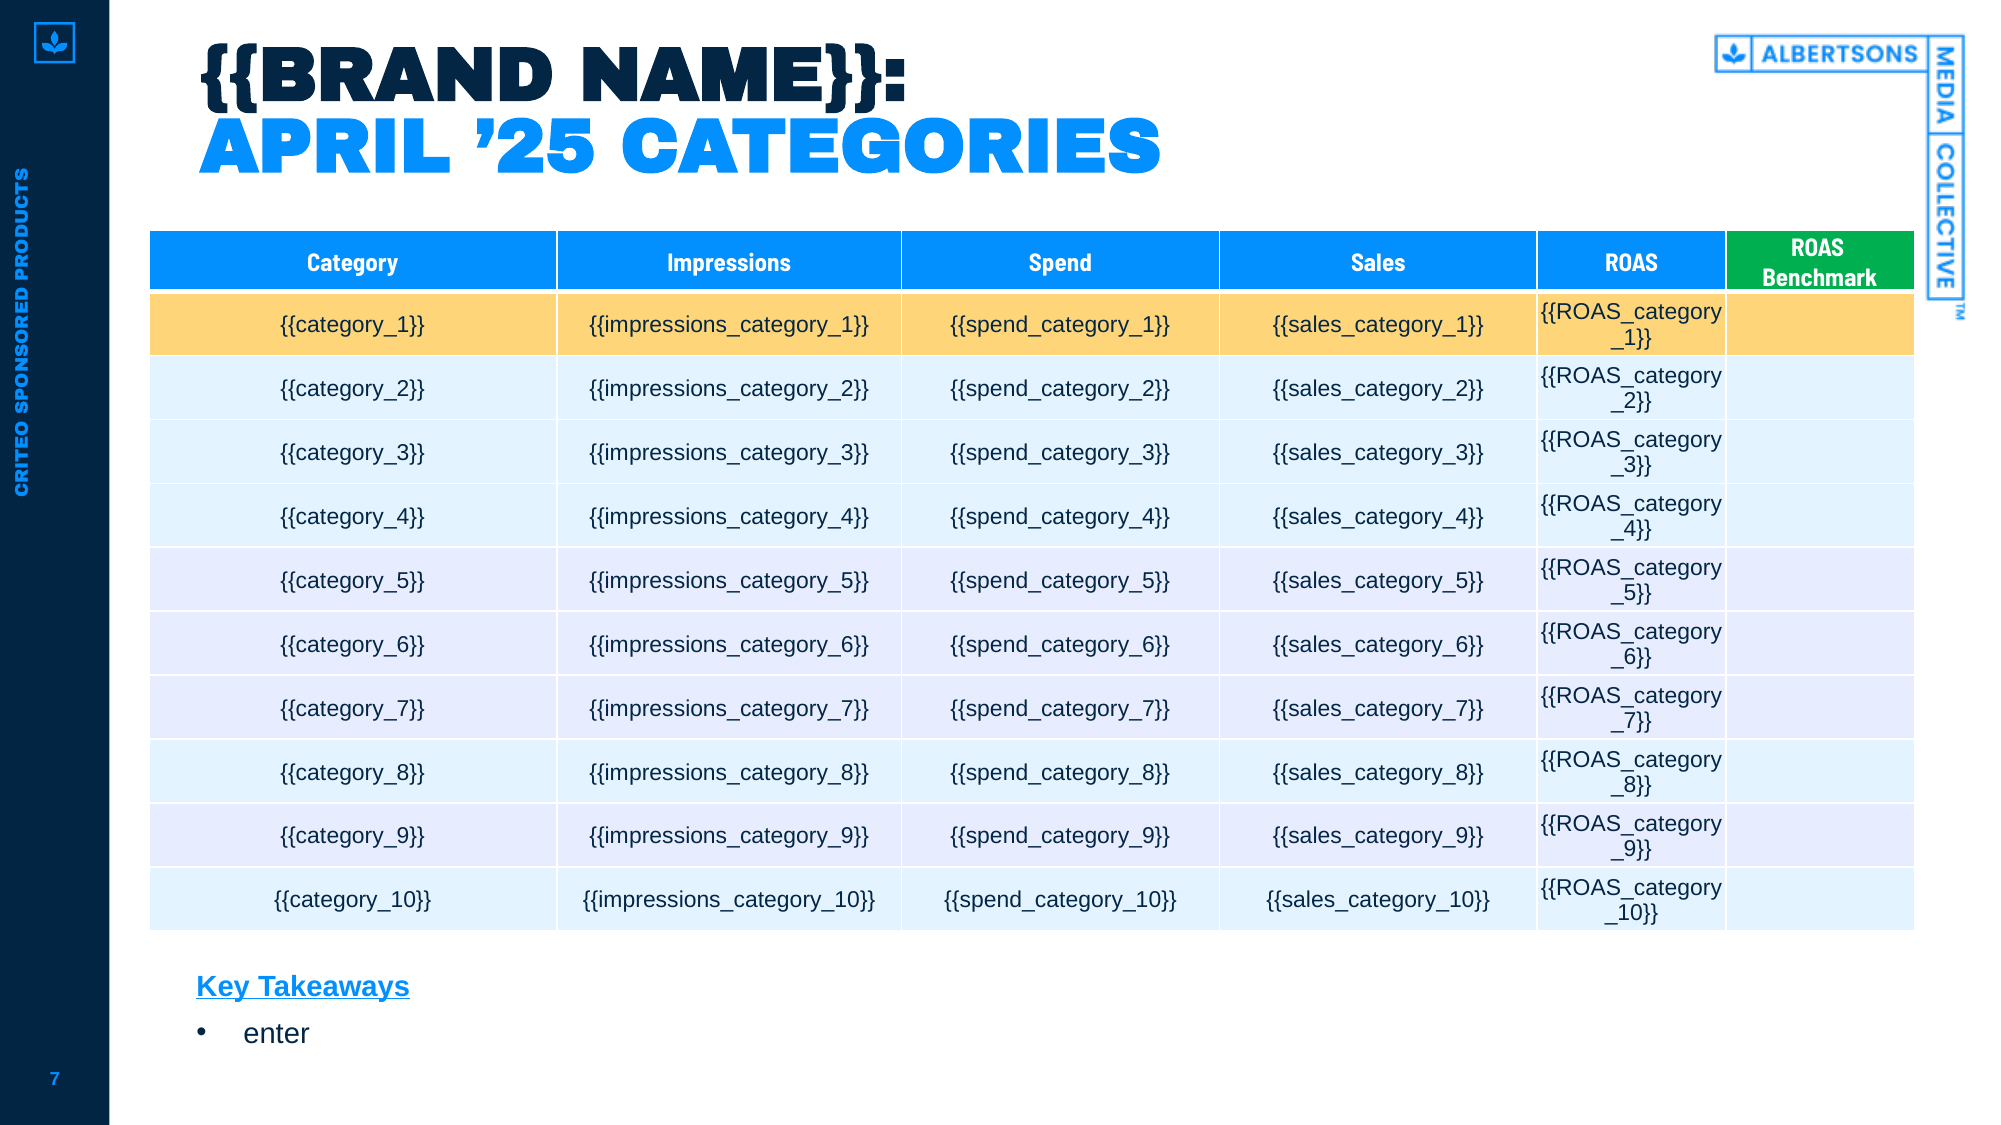

# {{BRAND NAME}}: APRIL ’25 CATEGORIES
Criteo sponsored products

| Category | Impressions | Spend | Sales | ROAS | ROAS Benchmark |
| --- | --- | --- | --- | --- | --- |
| {{category\_1}} | {{impressions\_category\_1}} | {{spend\_category\_1}} | {{sales\_category\_1}} | {{ROAS\_category\_1}} |  |
| {{category\_2}} | {{impressions\_category\_2}} | {{spend\_category\_2}} | {{sales\_category\_2}} | {{ROAS\_category\_2}} |  |
| {{category\_3}} | {{impressions\_category\_3}} | {{spend\_category\_3}} | {{sales\_category\_3}} | {{ROAS\_category\_3}} |  |
| {{category\_4}} | {{impressions\_category\_4}} | {{spend\_category\_4}} | {{sales\_category\_4}} | {{ROAS\_category\_4}} |  |
| {{category\_5}} | {{impressions\_category\_5}} | {{spend\_category\_5}} | {{sales\_category\_5}} | {{ROAS\_category\_5}} |  |
| {{category\_6}} | {{impressions\_category\_6}} | {{spend\_category\_6}} | {{sales\_category\_6}} | {{ROAS\_category\_6}} |  |
| {{category\_7}} | {{impressions\_category\_7}} | {{spend\_category\_7}} | {{sales\_category\_7}} | {{ROAS\_category\_7}} |  |
| {{category\_8}} | {{impressions\_category\_8}} | {{spend\_category\_8}} | {{sales\_category\_8}} | {{ROAS\_category\_8}} |  |
| {{category\_9}} | {{impressions\_category\_9}} | {{spend\_category\_9}} | {{sales\_category\_9}} | {{ROAS\_category\_9}} |  |
| {{category\_10}} | {{impressions\_category\_10}} | {{spend\_category\_10}} | {{sales\_category\_10}} | {{ROAS\_category\_10}} |  |
Key Takeaways
enter